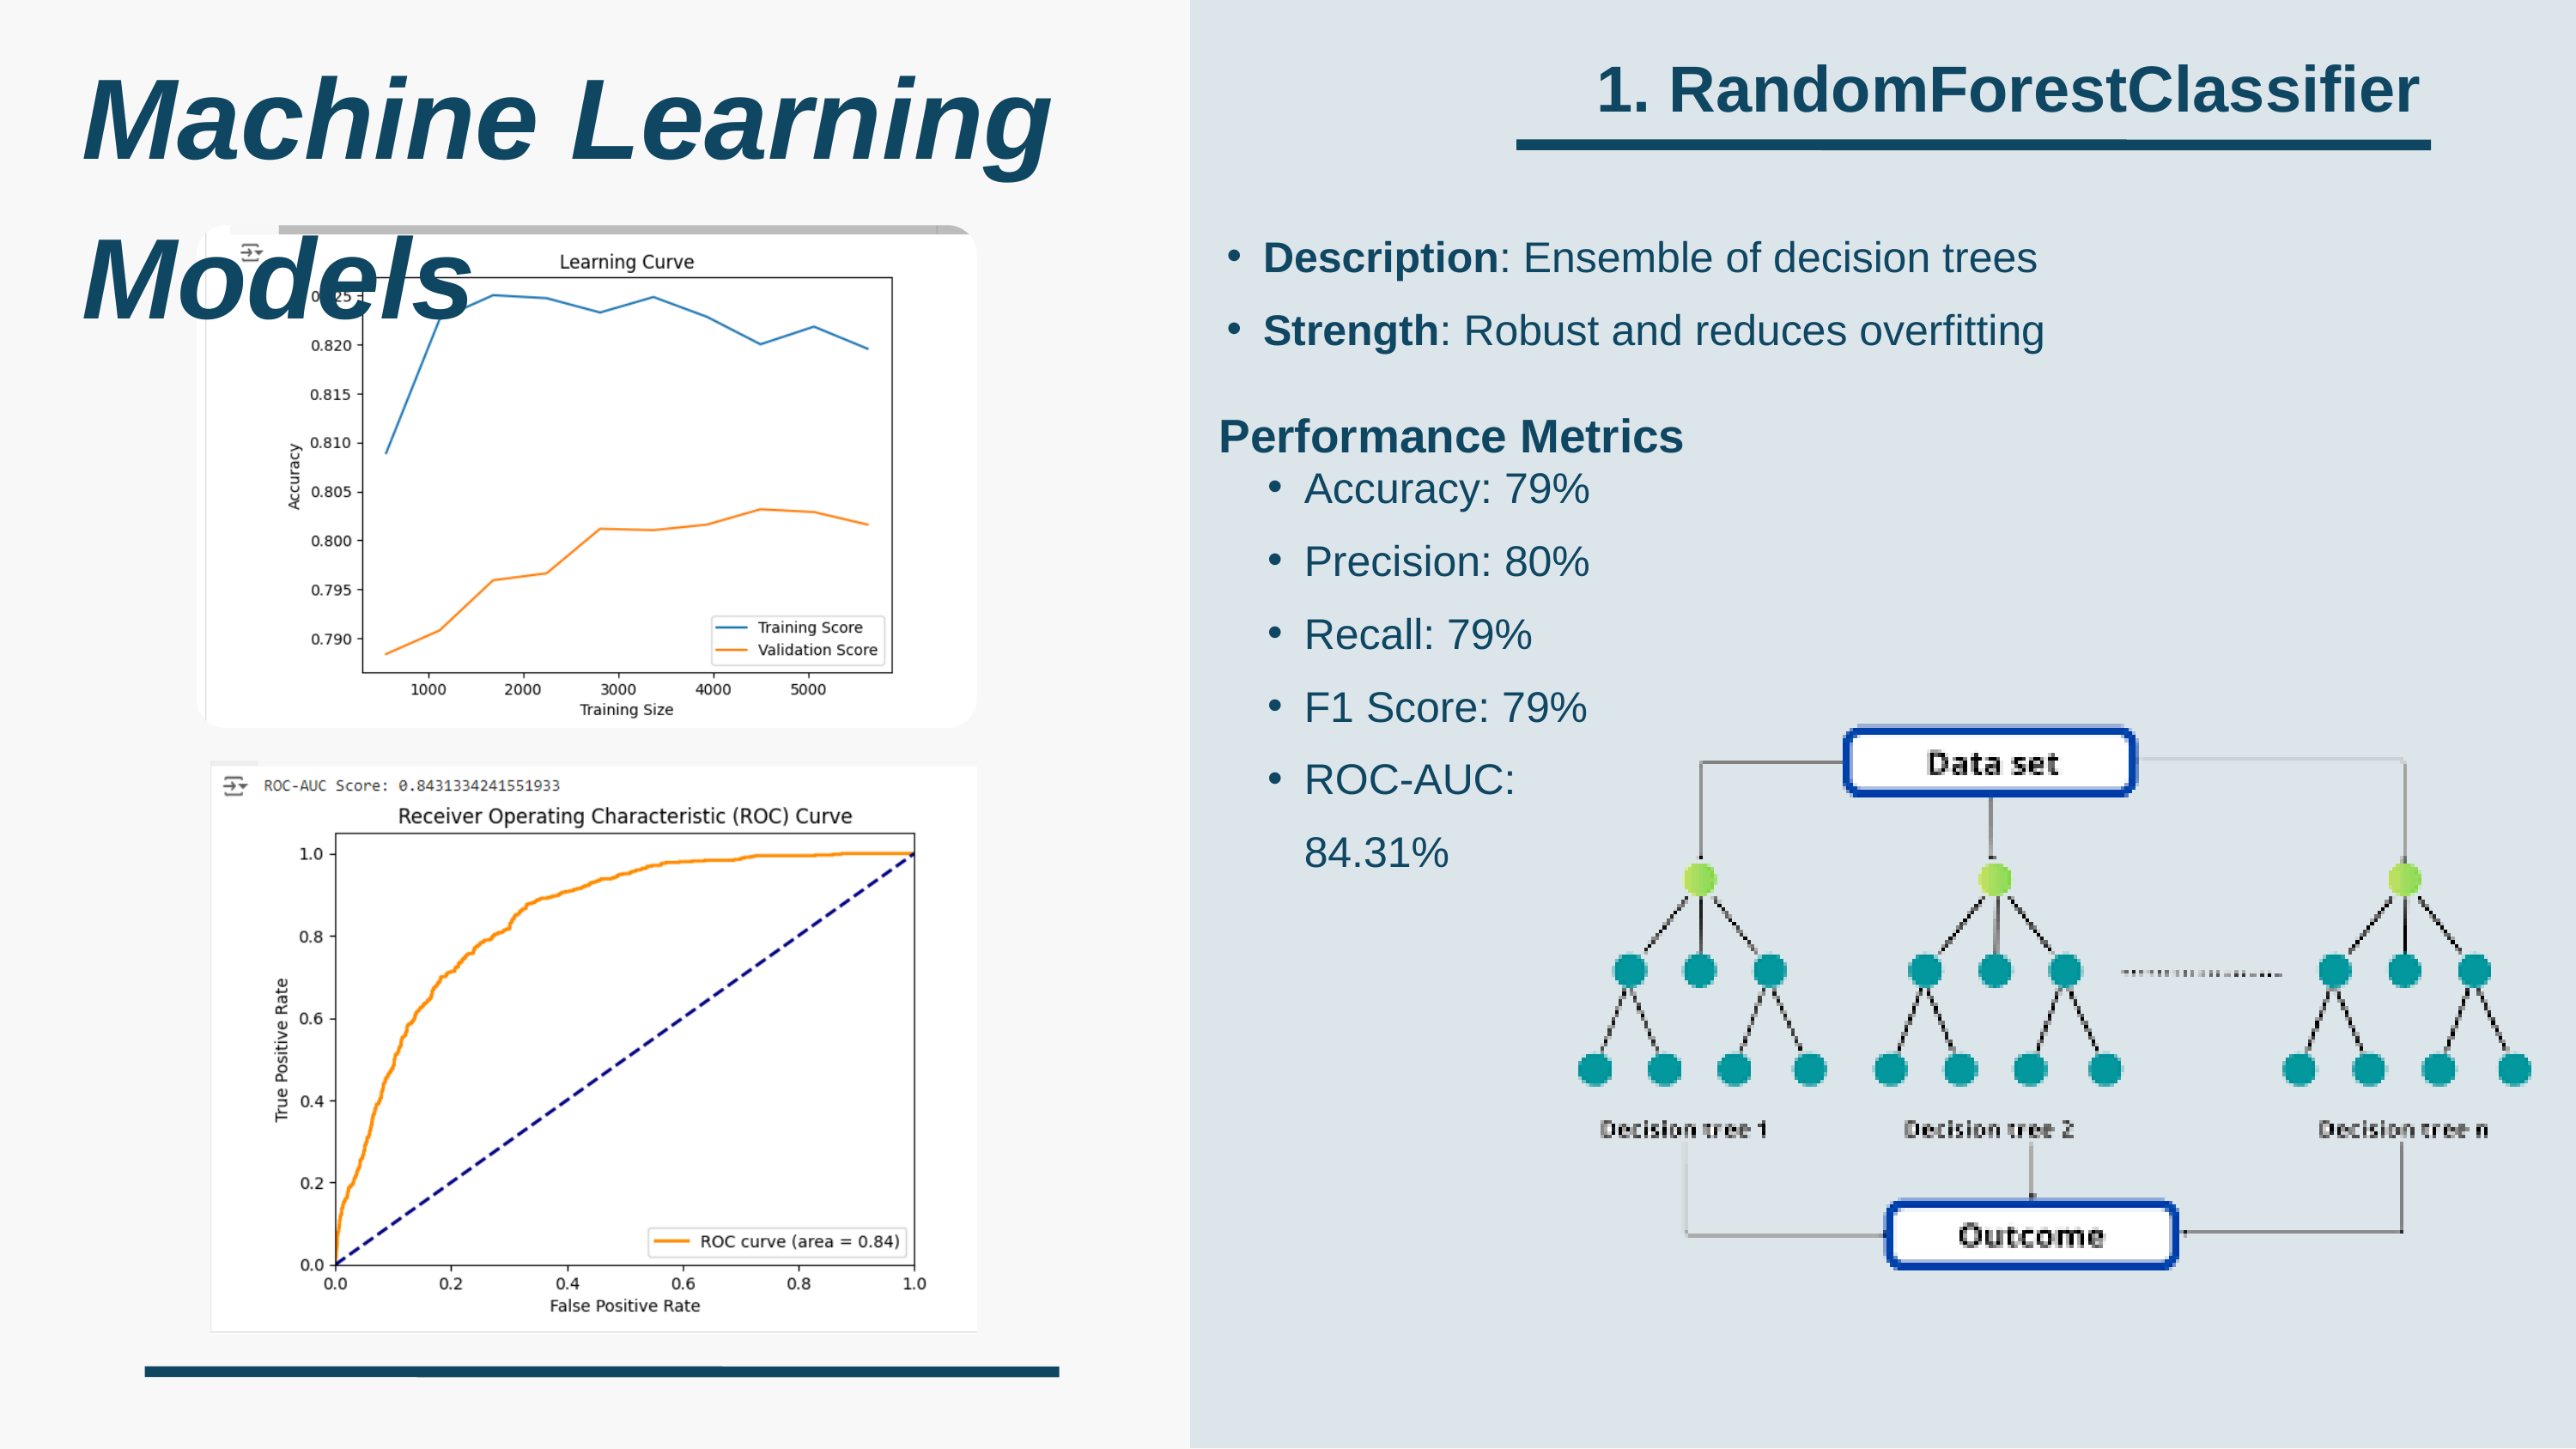

1. RandomForestClassifier
Machine Learning Models

Description: Ensemble of decision trees
Strength: Robust and reduces overfitting

Performance Metrics
Accuracy: 79%
Precision: 80%
Recall: 79%
F1 Score: 79%
ROC-AUC: 84.31%